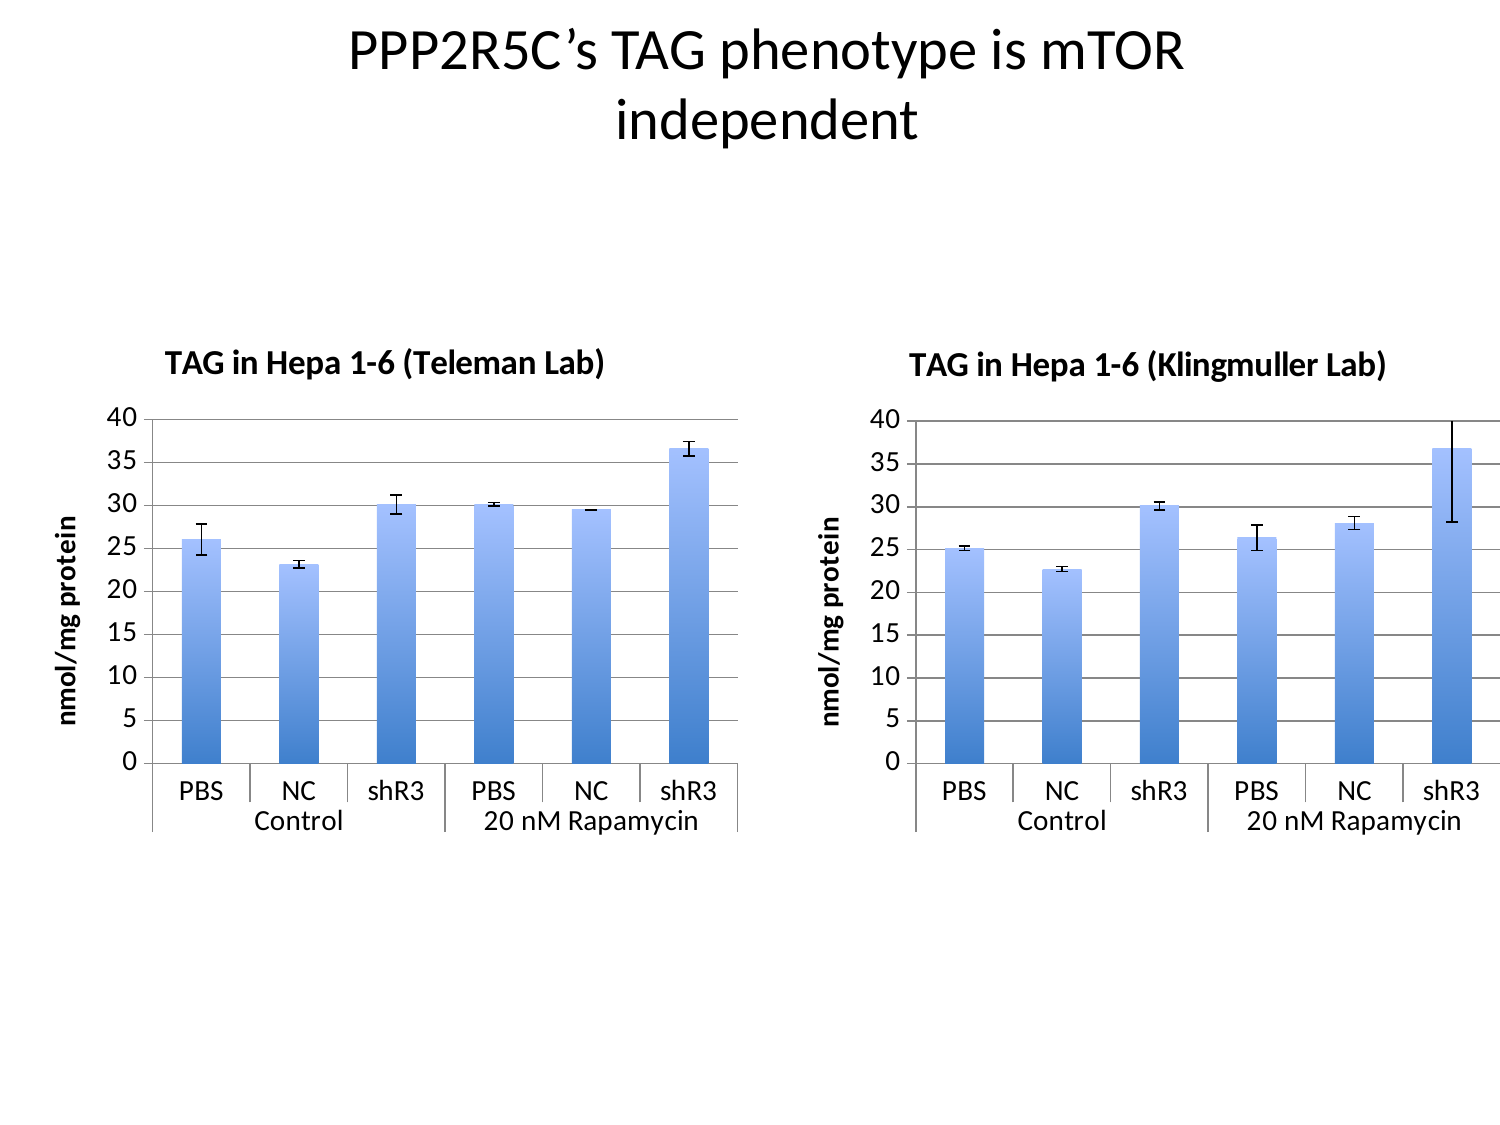

# PPP2R5C’s TAG phenotype is mTOR independent

### Chart: TAG in Hepa 1-6 (Teleman Lab)

| Category |  |
|---|---|
| PBS | 26.05598482461635 |
| NC | 23.16745952357657 |
| shR3 | 30.10519402112347 |
| PBS | 30.13291514110956 |
| NC | 29.50763873509646 |
| shR3 | 36.6137218941953 |

### Chart: TAG in Hepa 1-6 (Klingmuller Lab)

| Category |  |
|---|---|
| PBS | 25.16152202916073 |
| NC | 22.71909697911719 |
| shR3 | 30.0970250570719 |
| PBS | 26.39287292814398 |
| NC | 28.08906873800226 |
| shR3 | 36.86123566282743 |